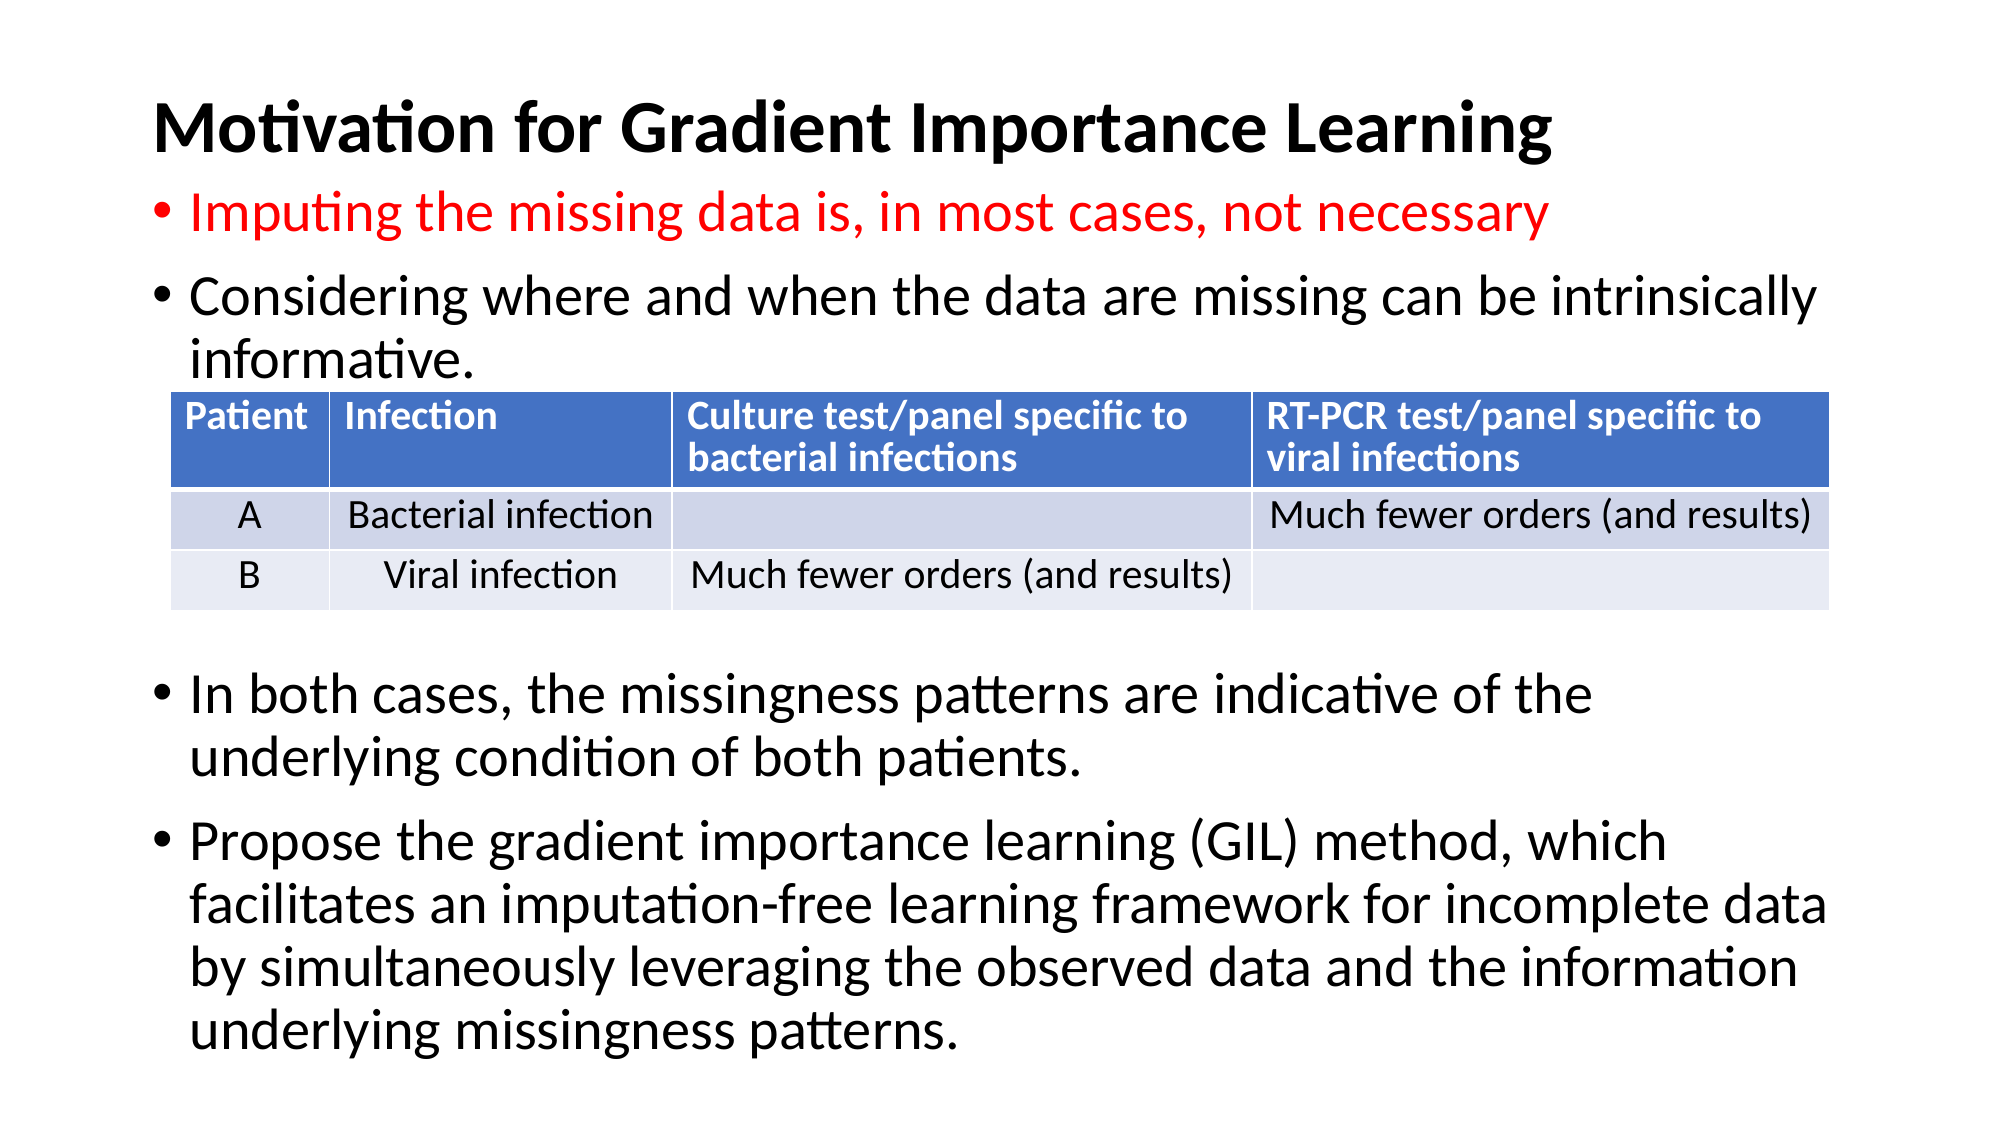

# Motivation for Gradient Importance Learning
Imputing the missing data is, in most cases, not necessary
Considering where and when the data are missing can be intrinsically informative.

In both cases, the missingness patterns are indicative of the underlying condition of both patients.
Propose the gradient importance learning (GIL) method, which facilitates an imputation-free learning framework for incomplete data by simultaneously leveraging the observed data and the information underlying missingness patterns.

| Patient | Infection | Culture test/panel specific to bacterial infections | RT-PCR test/panel specific to viral infections |
| --- | --- | --- | --- |
| A | Bacterial infection |  | Much fewer orders (and results) |
| B | Viral infection | Much fewer orders (and results) |  |